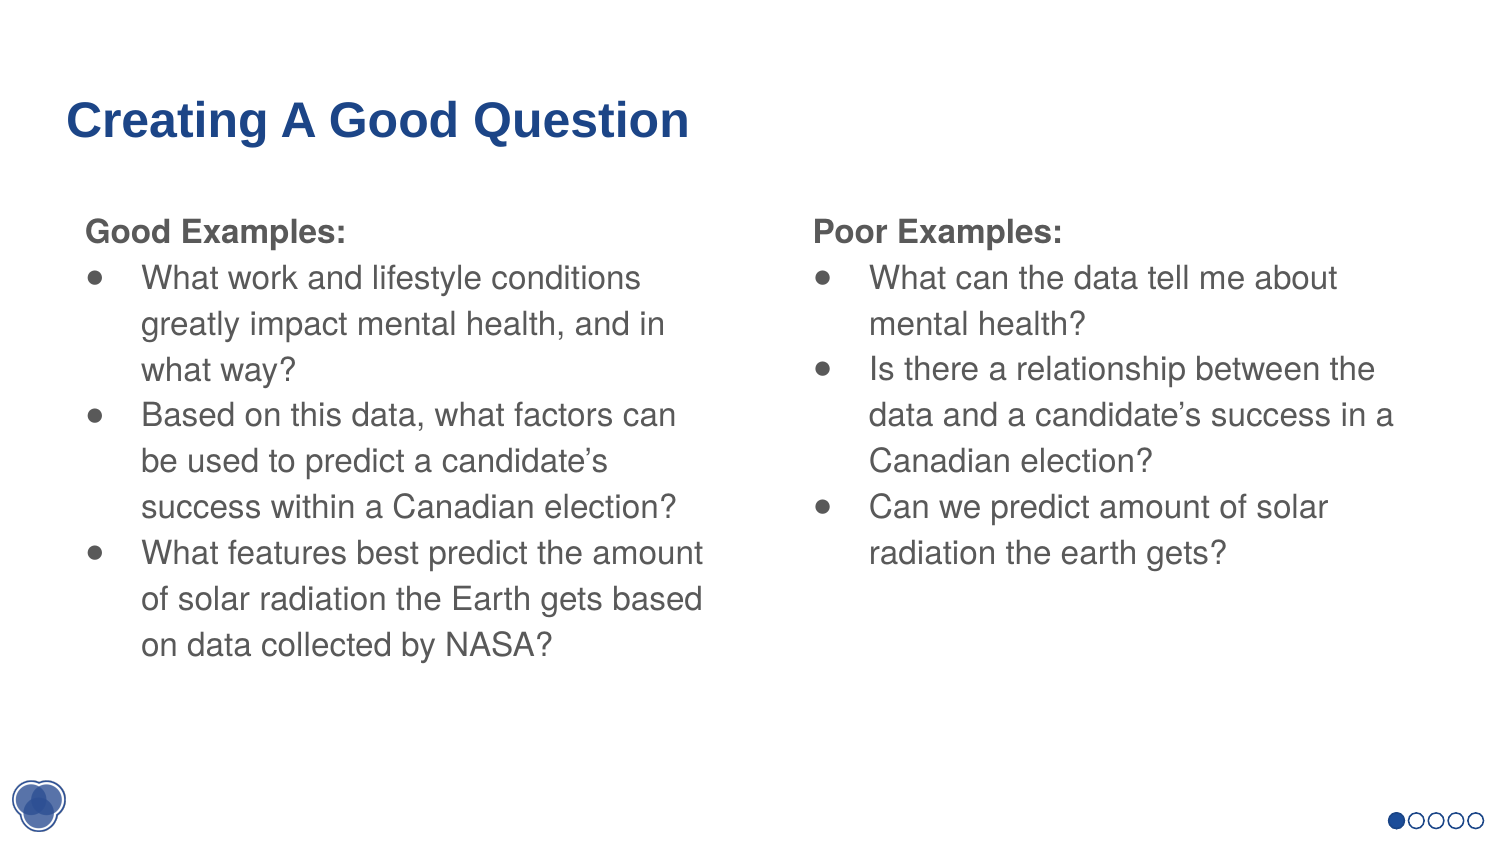

# Creating A Good Question
Good Examples:
What work and lifestyle conditions greatly impact mental health, and in what way?
Based on this data, what factors can be used to predict a candidate’s success within a Canadian election?
What features best predict the amount of solar radiation the Earth gets based on data collected by NASA?

Poor Examples:
What can the data tell me about mental health?
Is there a relationship between the data and a candidate’s success in a Canadian election?
Can we predict amount of solar radiation the earth gets?